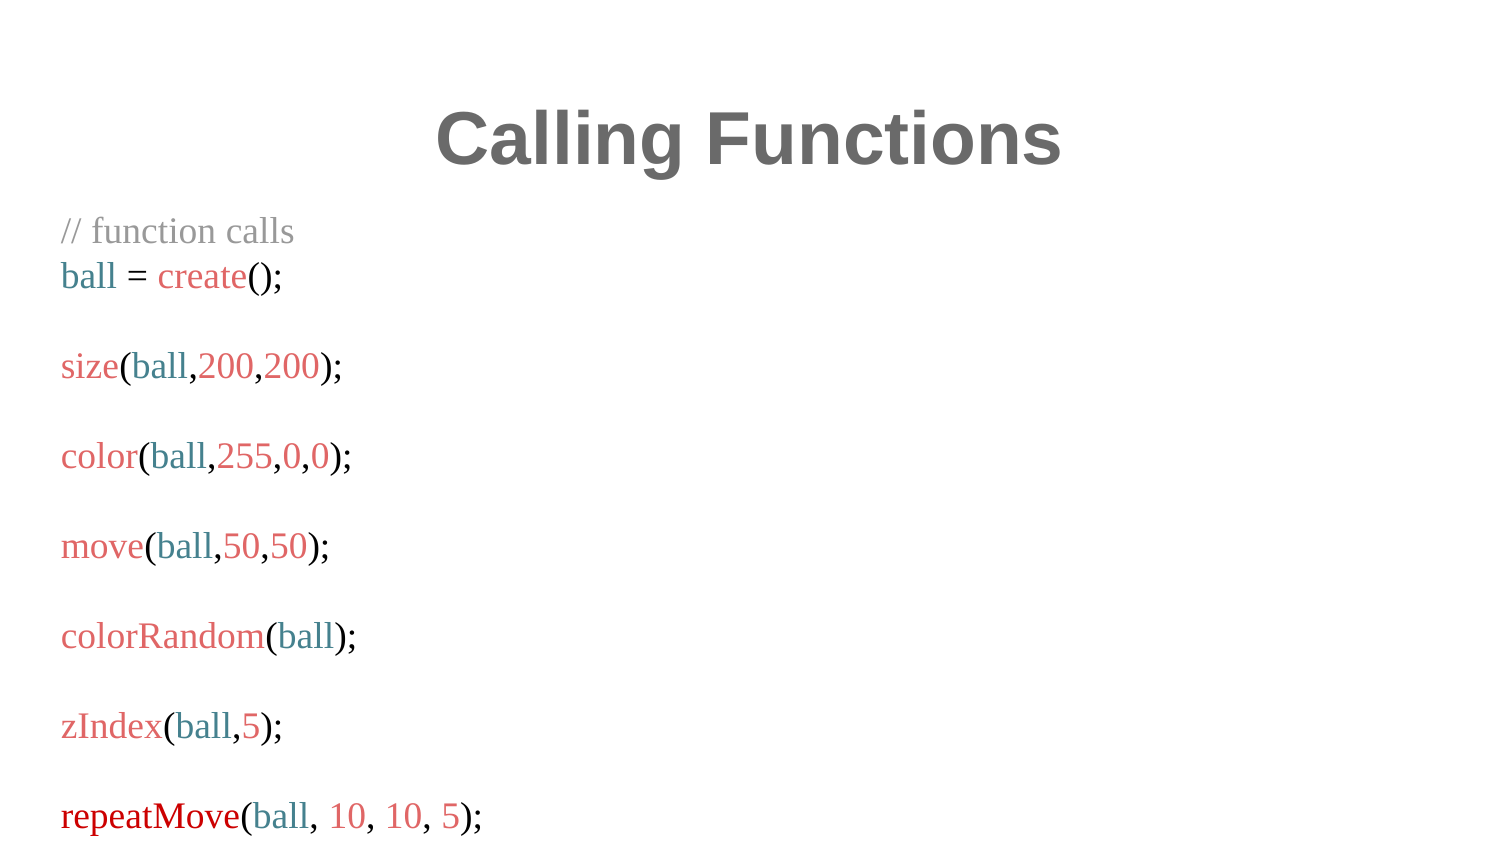

Calling Functions
// function calls
ball = create();

size(ball,200,200);

color(ball,255,0,0);

move(ball,50,50);

colorRandom(ball);

zIndex(ball,5);

repeatMove(ball, 10, 10, 5);